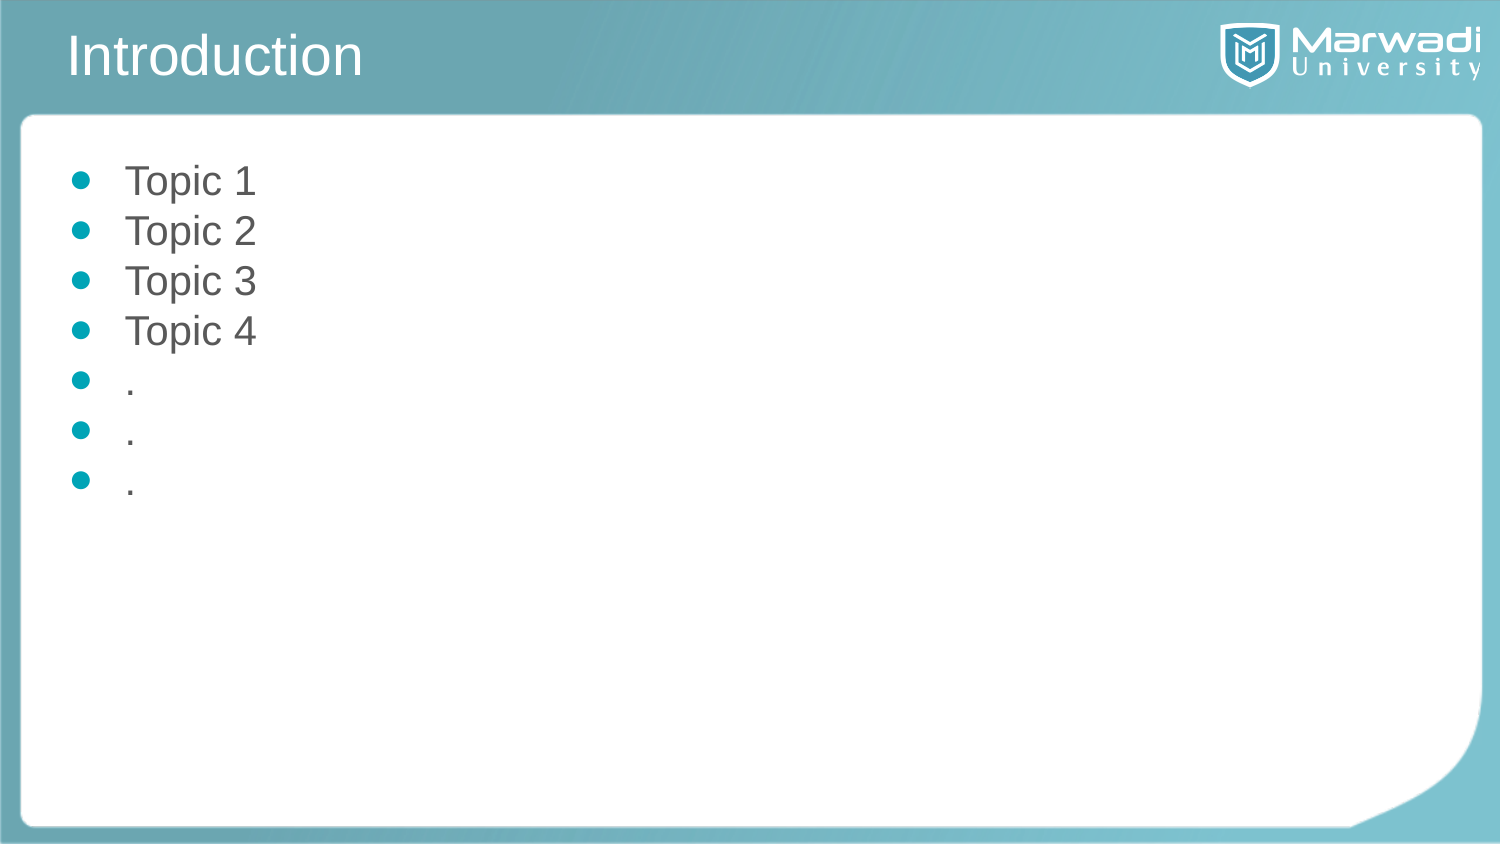

# Introduction
Topic 1
Topic 2
Topic 3
Topic 4
.
.
.